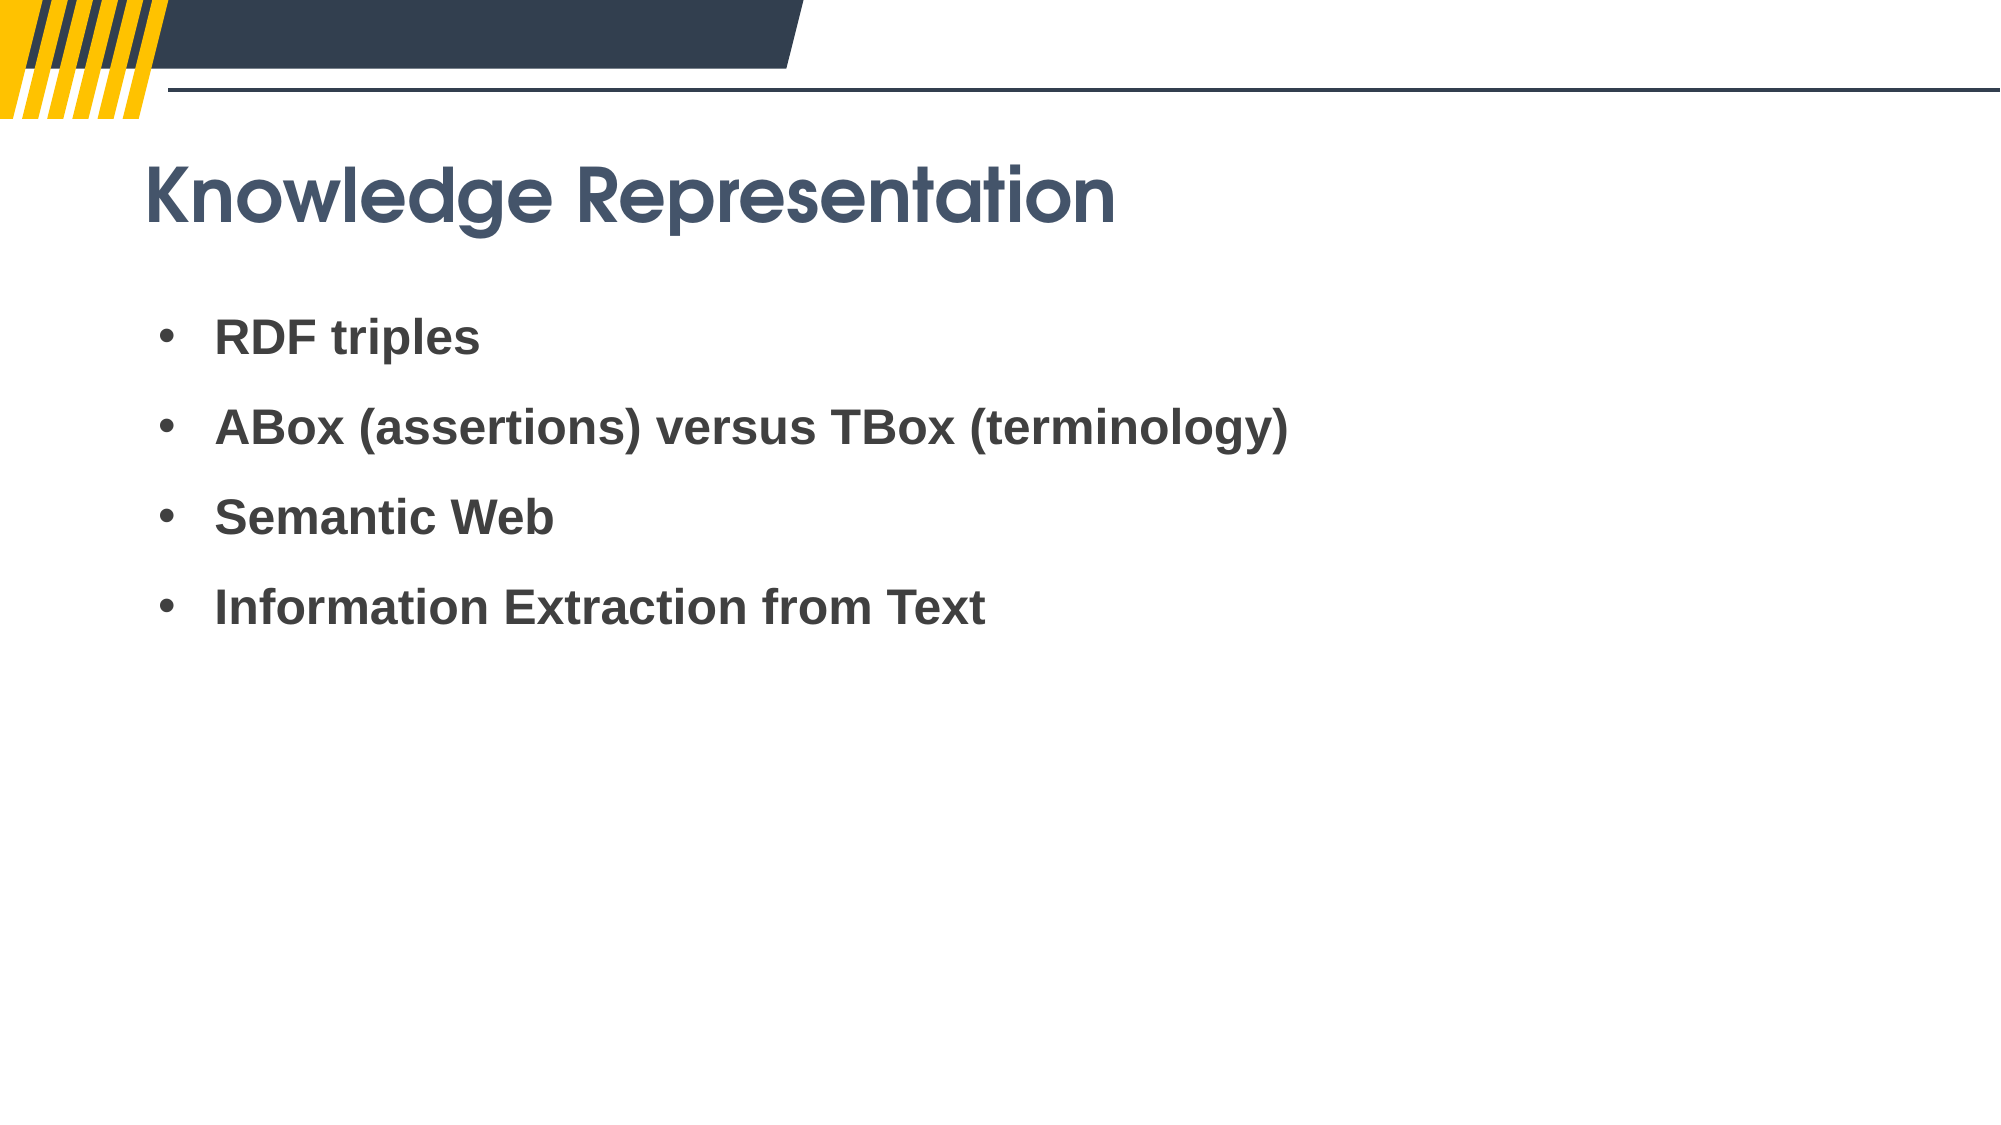

Knowledge Representation
RDF triples
ABox (assertions) versus TBox (terminology)
Semantic Web
Information Extraction from Text